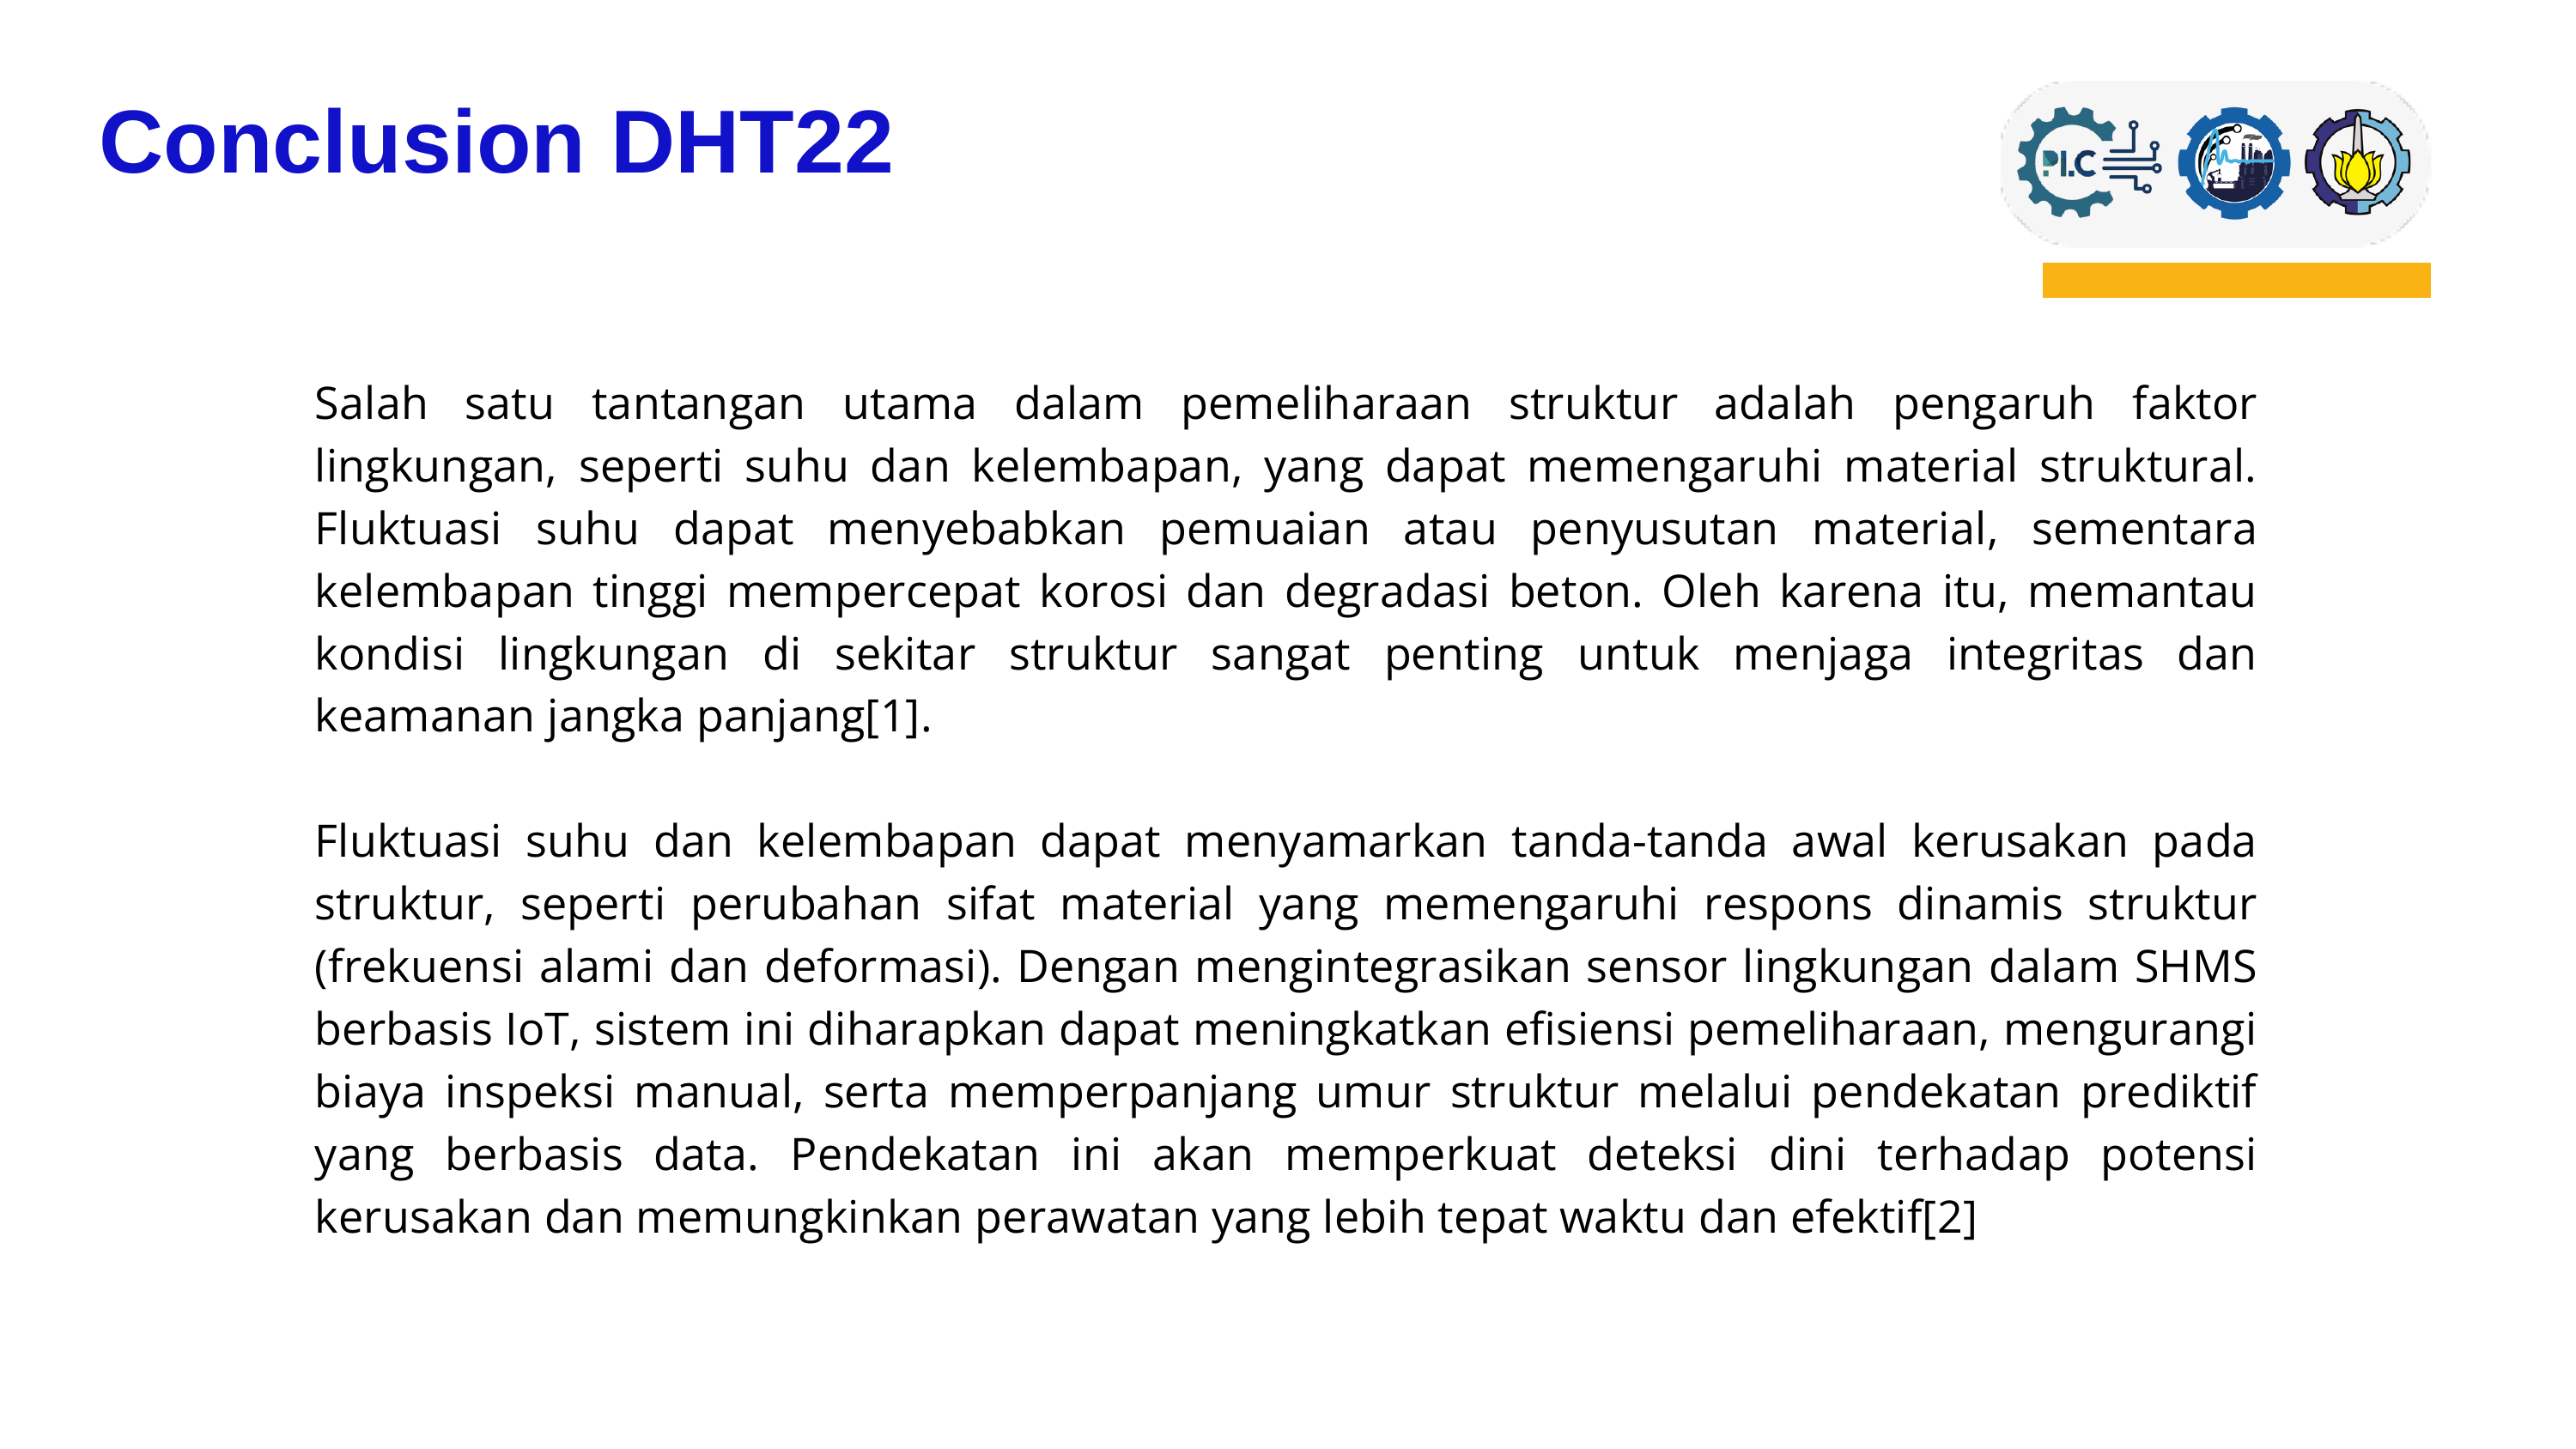

Conclusion DHT22

Salah satu tantangan utama dalam pemeliharaan struktur adalah pengaruh faktor lingkungan, seperti suhu dan kelembapan, yang dapat memengaruhi material struktural. Fluktuasi suhu dapat menyebabkan pemuaian atau penyusutan material, sementara kelembapan tinggi mempercepat korosi dan degradasi beton. Oleh karena itu, memantau kondisi lingkungan di sekitar struktur sangat penting untuk menjaga integritas dan keamanan jangka panjang[1].

Fluktuasi suhu dan kelembapan dapat menyamarkan tanda-tanda awal kerusakan pada struktur, seperti perubahan sifat material yang memengaruhi respons dinamis struktur (frekuensi alami dan deformasi). Dengan mengintegrasikan sensor lingkungan dalam SHMS berbasis IoT, sistem ini diharapkan dapat meningkatkan efisiensi pemeliharaan, mengurangi biaya inspeksi manual, serta memperpanjang umur struktur melalui pendekatan prediktif yang berbasis data. Pendekatan ini akan memperkuat deteksi dini terhadap potensi kerusakan dan memungkinkan perawatan yang lebih tepat waktu dan efektif[2]